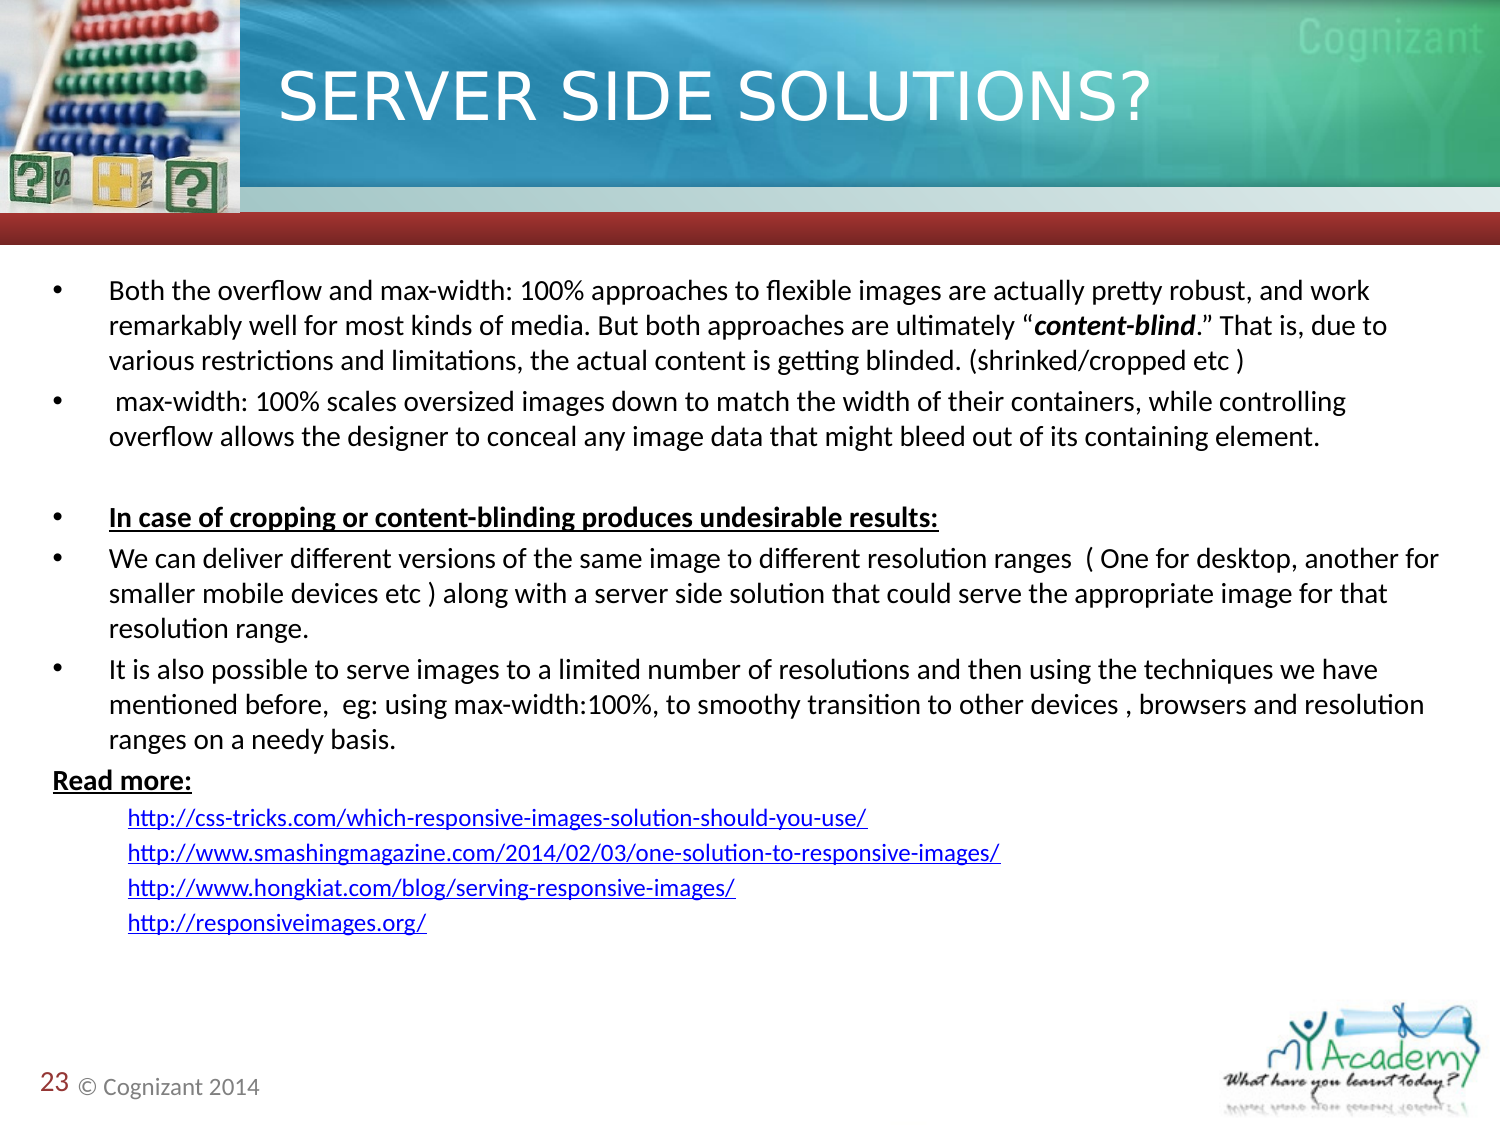

# SERVER SIDE SOLUTIONS?
Both the overflow and max-width: 100% approaches to flexible images are actually pretty robust, and work remarkably well for most kinds of media. But both approaches are ultimately “content-blind.” That is, due to various restrictions and limitations, the actual content is getting blinded. (shrinked/cropped etc )
 max-width: 100% scales oversized images down to match the width of their containers, while controlling overflow allows the designer to conceal any image data that might bleed out of its containing element.

In case of cropping or content-blinding produces undesirable results:
We can deliver different versions of the same image to different resolution ranges  ( One for desktop, another for smaller mobile devices etc ) along with a server side solution that could serve the appropriate image for that resolution range.
It is also possible to serve images to a limited number of resolutions and then using the techniques we have mentioned before,  eg: using max-width:100%, to smoothy transition to other devices , browsers and resolution ranges on a needy basis.
Read more:
http://css-tricks.com/which-responsive-images-solution-should-you-use/
http://www.smashingmagazine.com/2014/02/03/one-solution-to-responsive-images/
http://www.hongkiat.com/blog/serving-responsive-images/
http://responsiveimages.org/

23